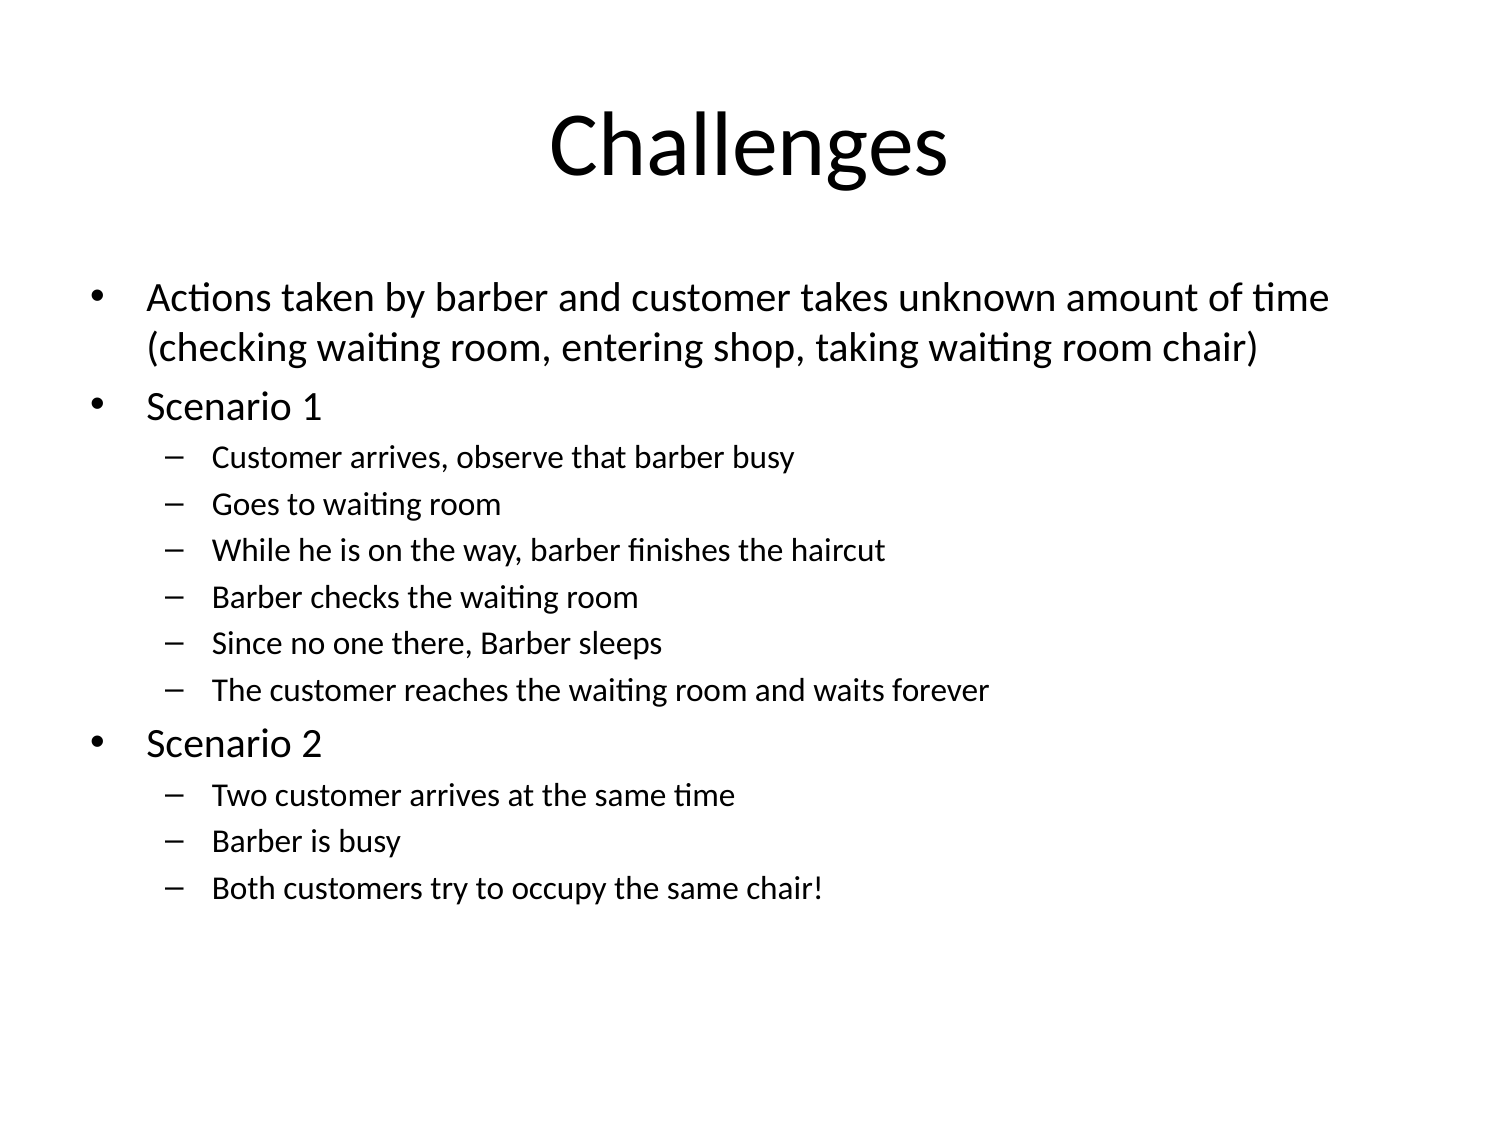

# Challenges
Actions taken by barber and customer takes unknown amount of time (checking waiting room, entering shop, taking waiting room chair)
Scenario 1
Customer arrives, observe that barber busy
Goes to waiting room
While he is on the way, barber finishes the haircut
Barber checks the waiting room
Since no one there, Barber sleeps
The customer reaches the waiting room and waits forever
Scenario 2
Two customer arrives at the same time
Barber is busy
Both customers try to occupy the same chair!